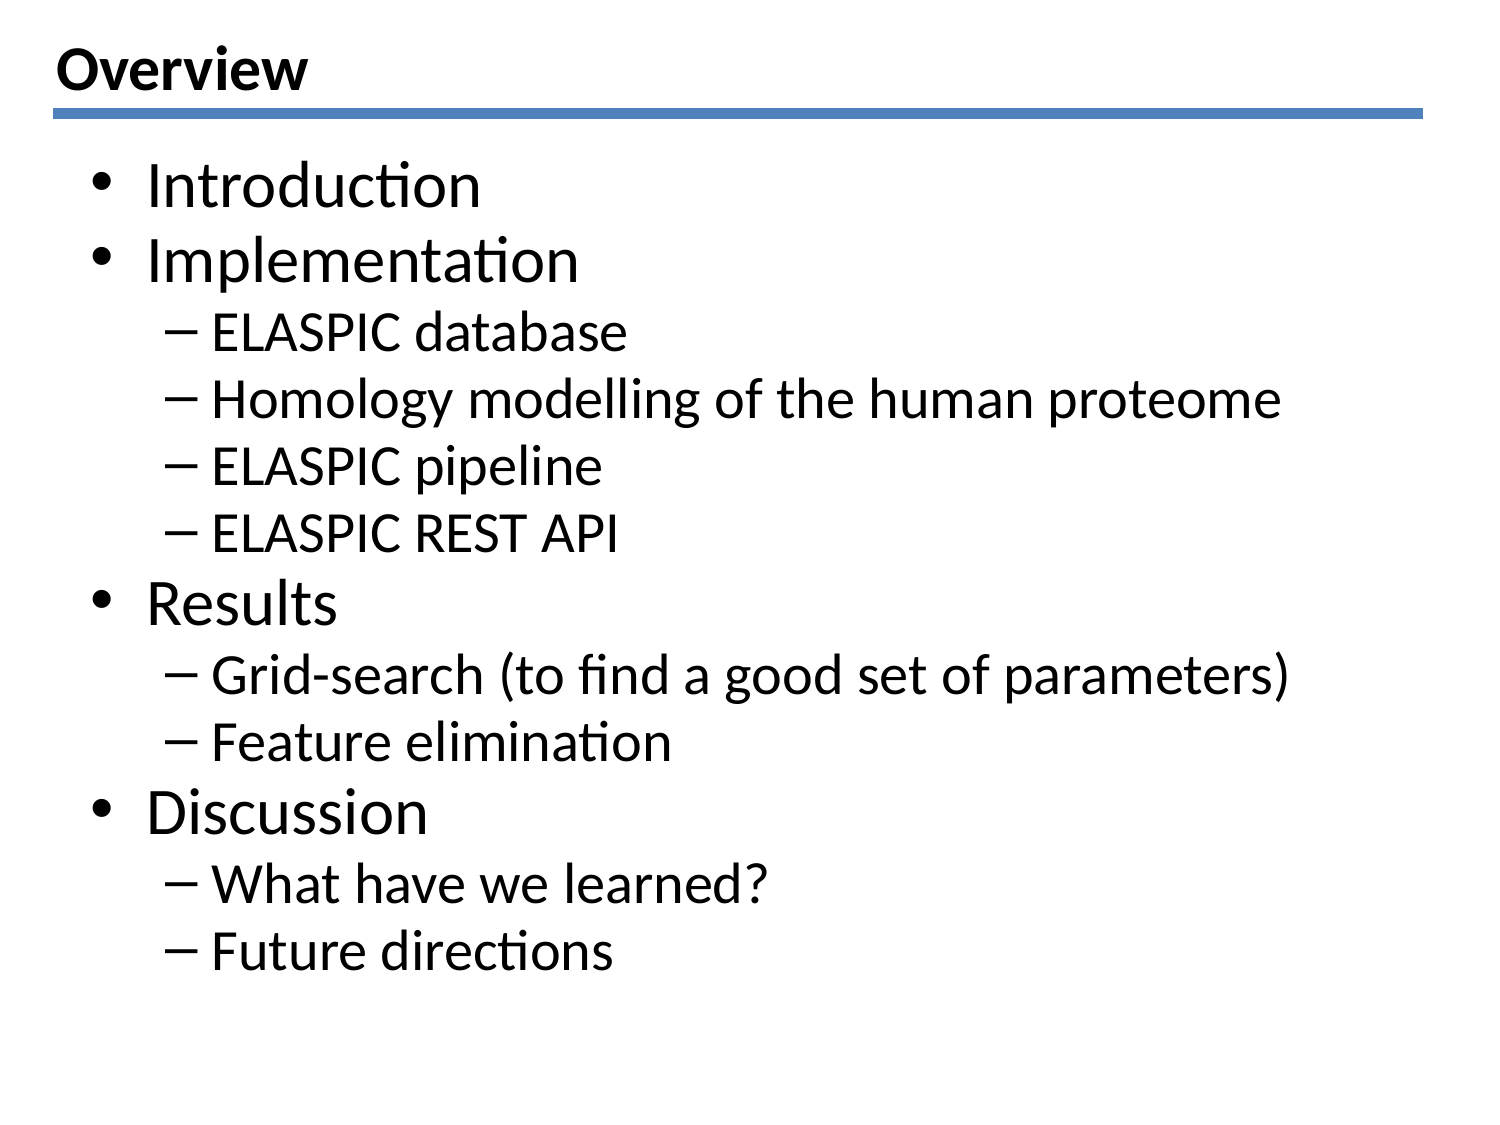

# Overview
Introduction
Implementation
ELASPIC database
Homology modelling of the human proteome
ELASPIC pipeline
ELASPIC REST API
Results
Grid-search (to find a good set of parameters)
Feature elimination
Discussion
What have we learned?
Future directions